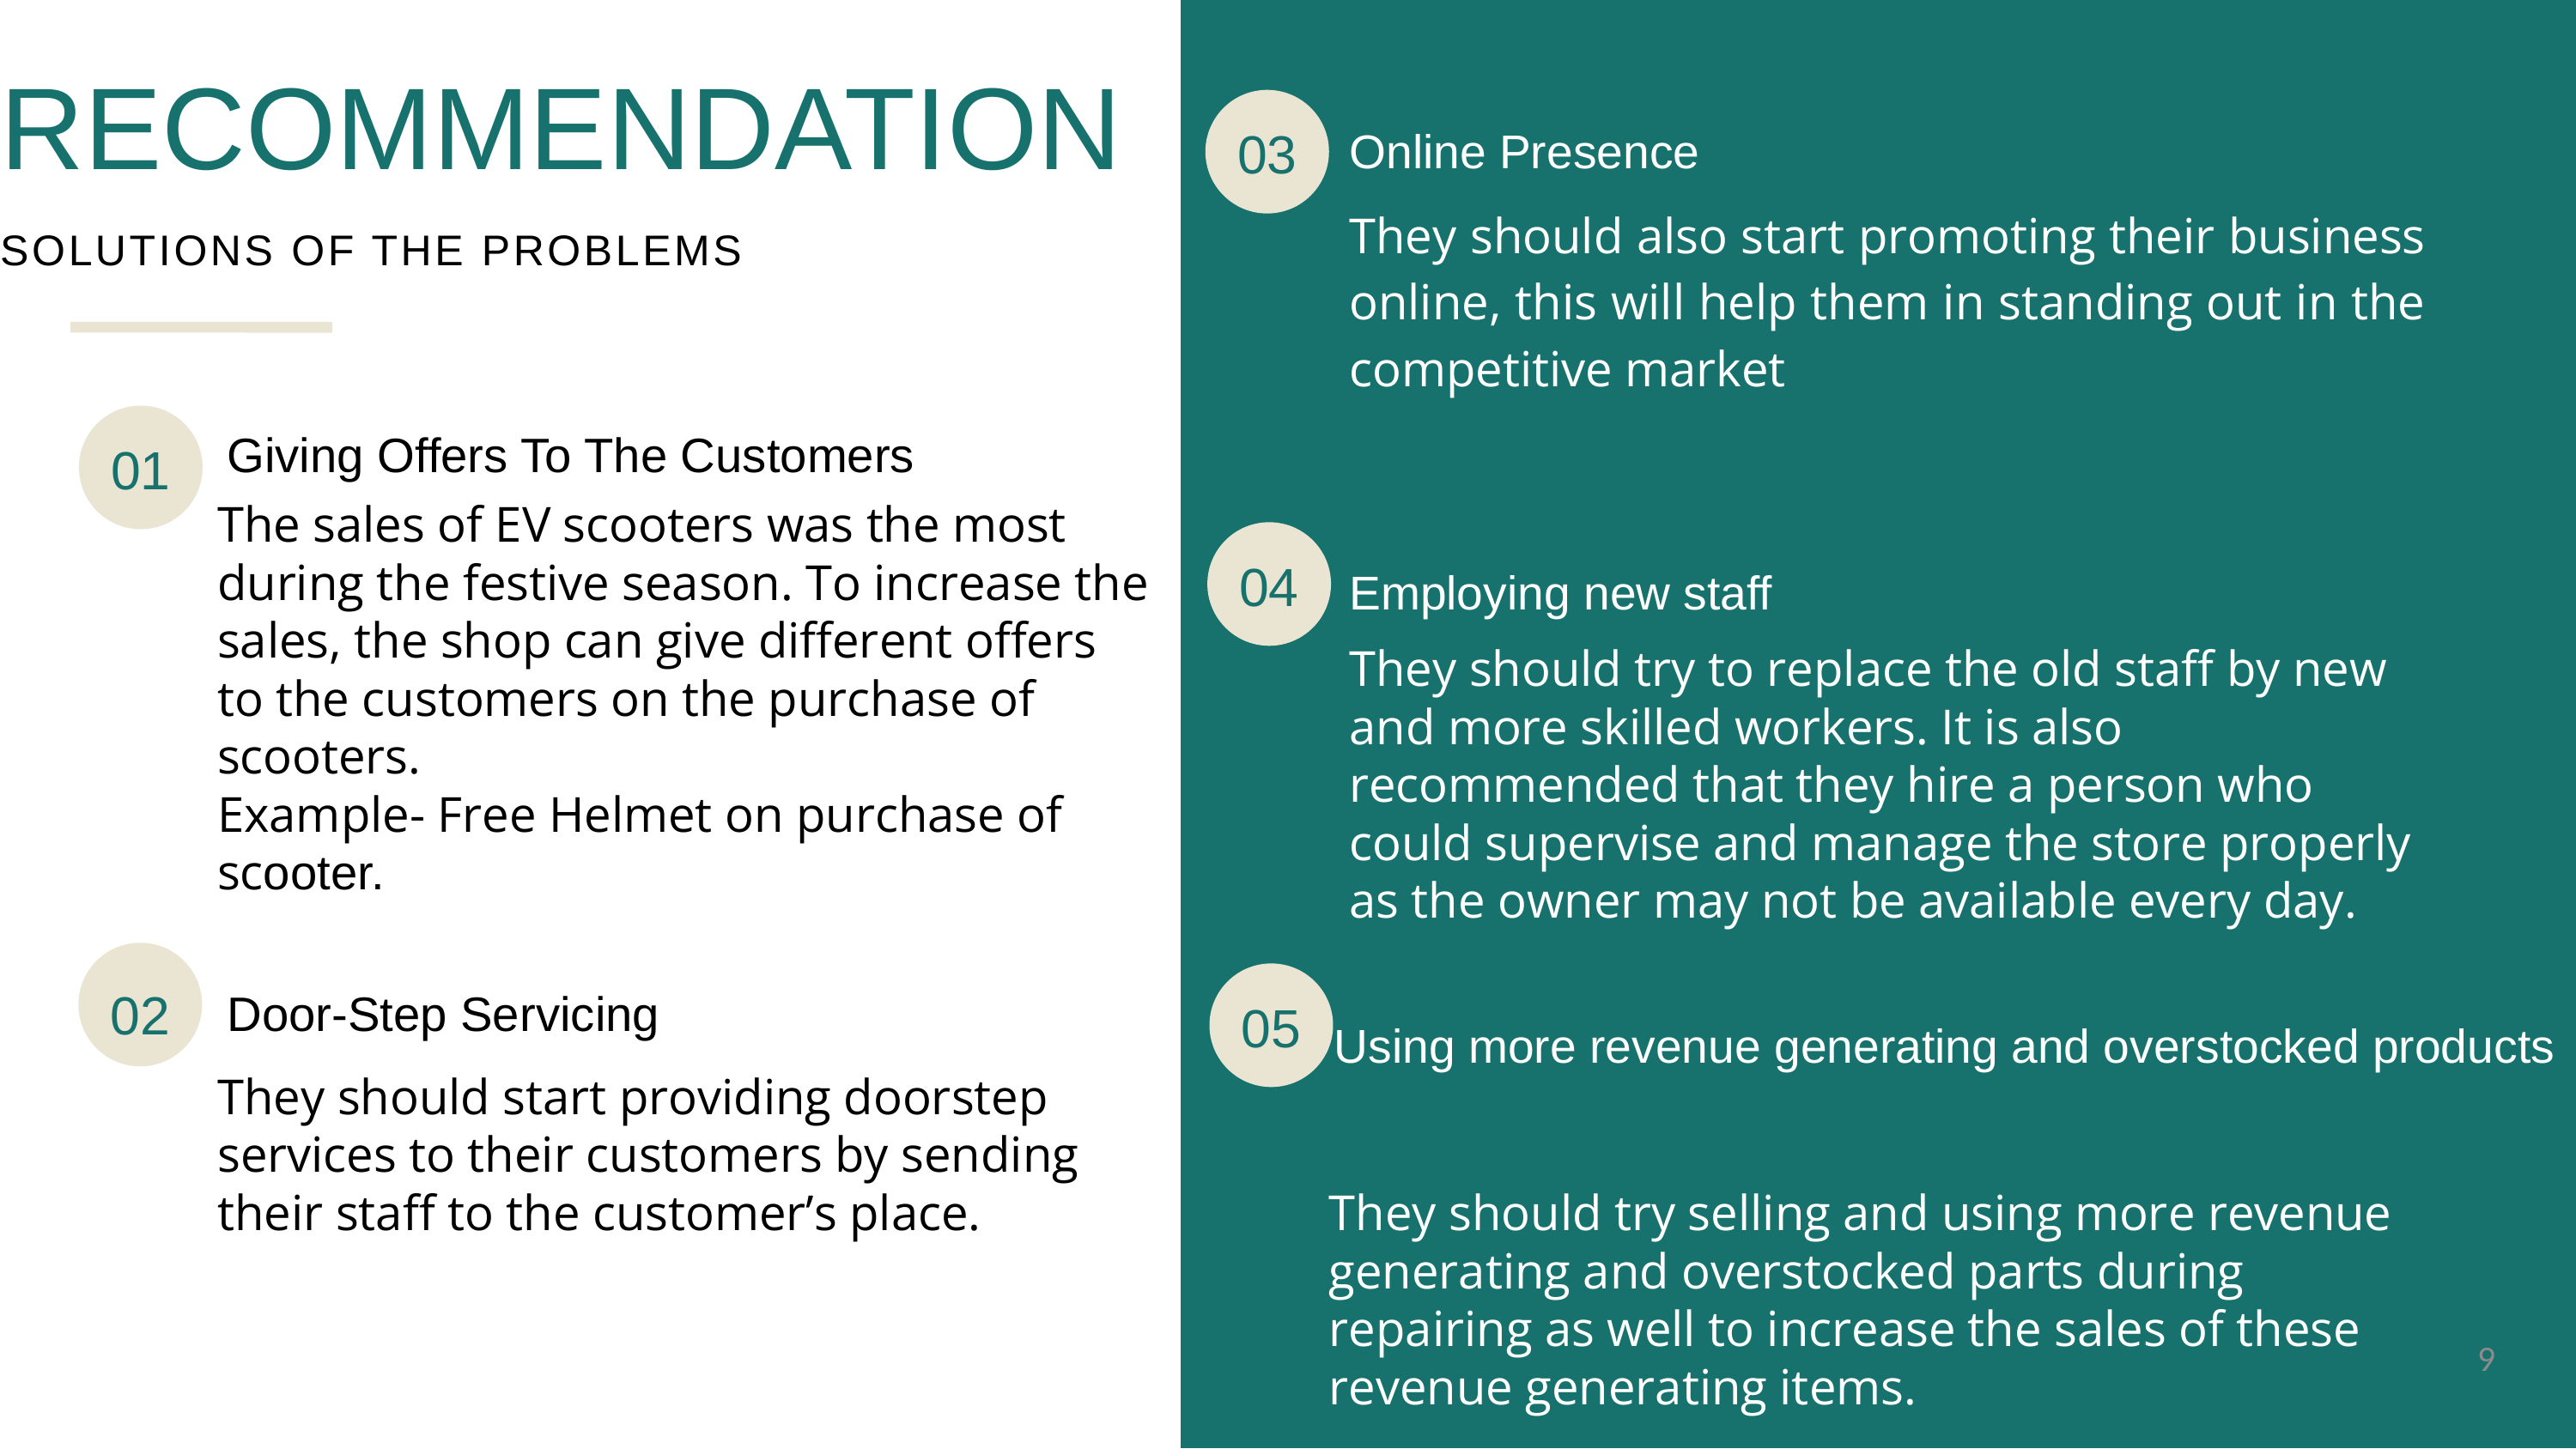

RECOMMENDATION

03
Online Presence
They should also start promoting their business online, this will help them in standing out in the competitive market
SOLUTIONS OF THE PROBLEMS

01
Giving Offers To The Customers
The sales of EV scooters was the most during the festive season. To increase the sales, the shop can give different offers to the customers on the purchase of scooters.
Example- Free Helmet on purchase of scooter.

04
Employing new staff
They should try to replace the old staff by new and more skilled workers. It is also recommended that they hire a person who could supervise and manage the store properly as the owner may not be available every day.

02

05
Door-Step Servicing
Using more revenue generating and overstocked products
They should start providing doorstep services to their customers by sending their staff to the customer’s place.

They should try selling and using more revenue generating and overstocked parts during repairing as well to increase the sales of these revenue generating items.

9